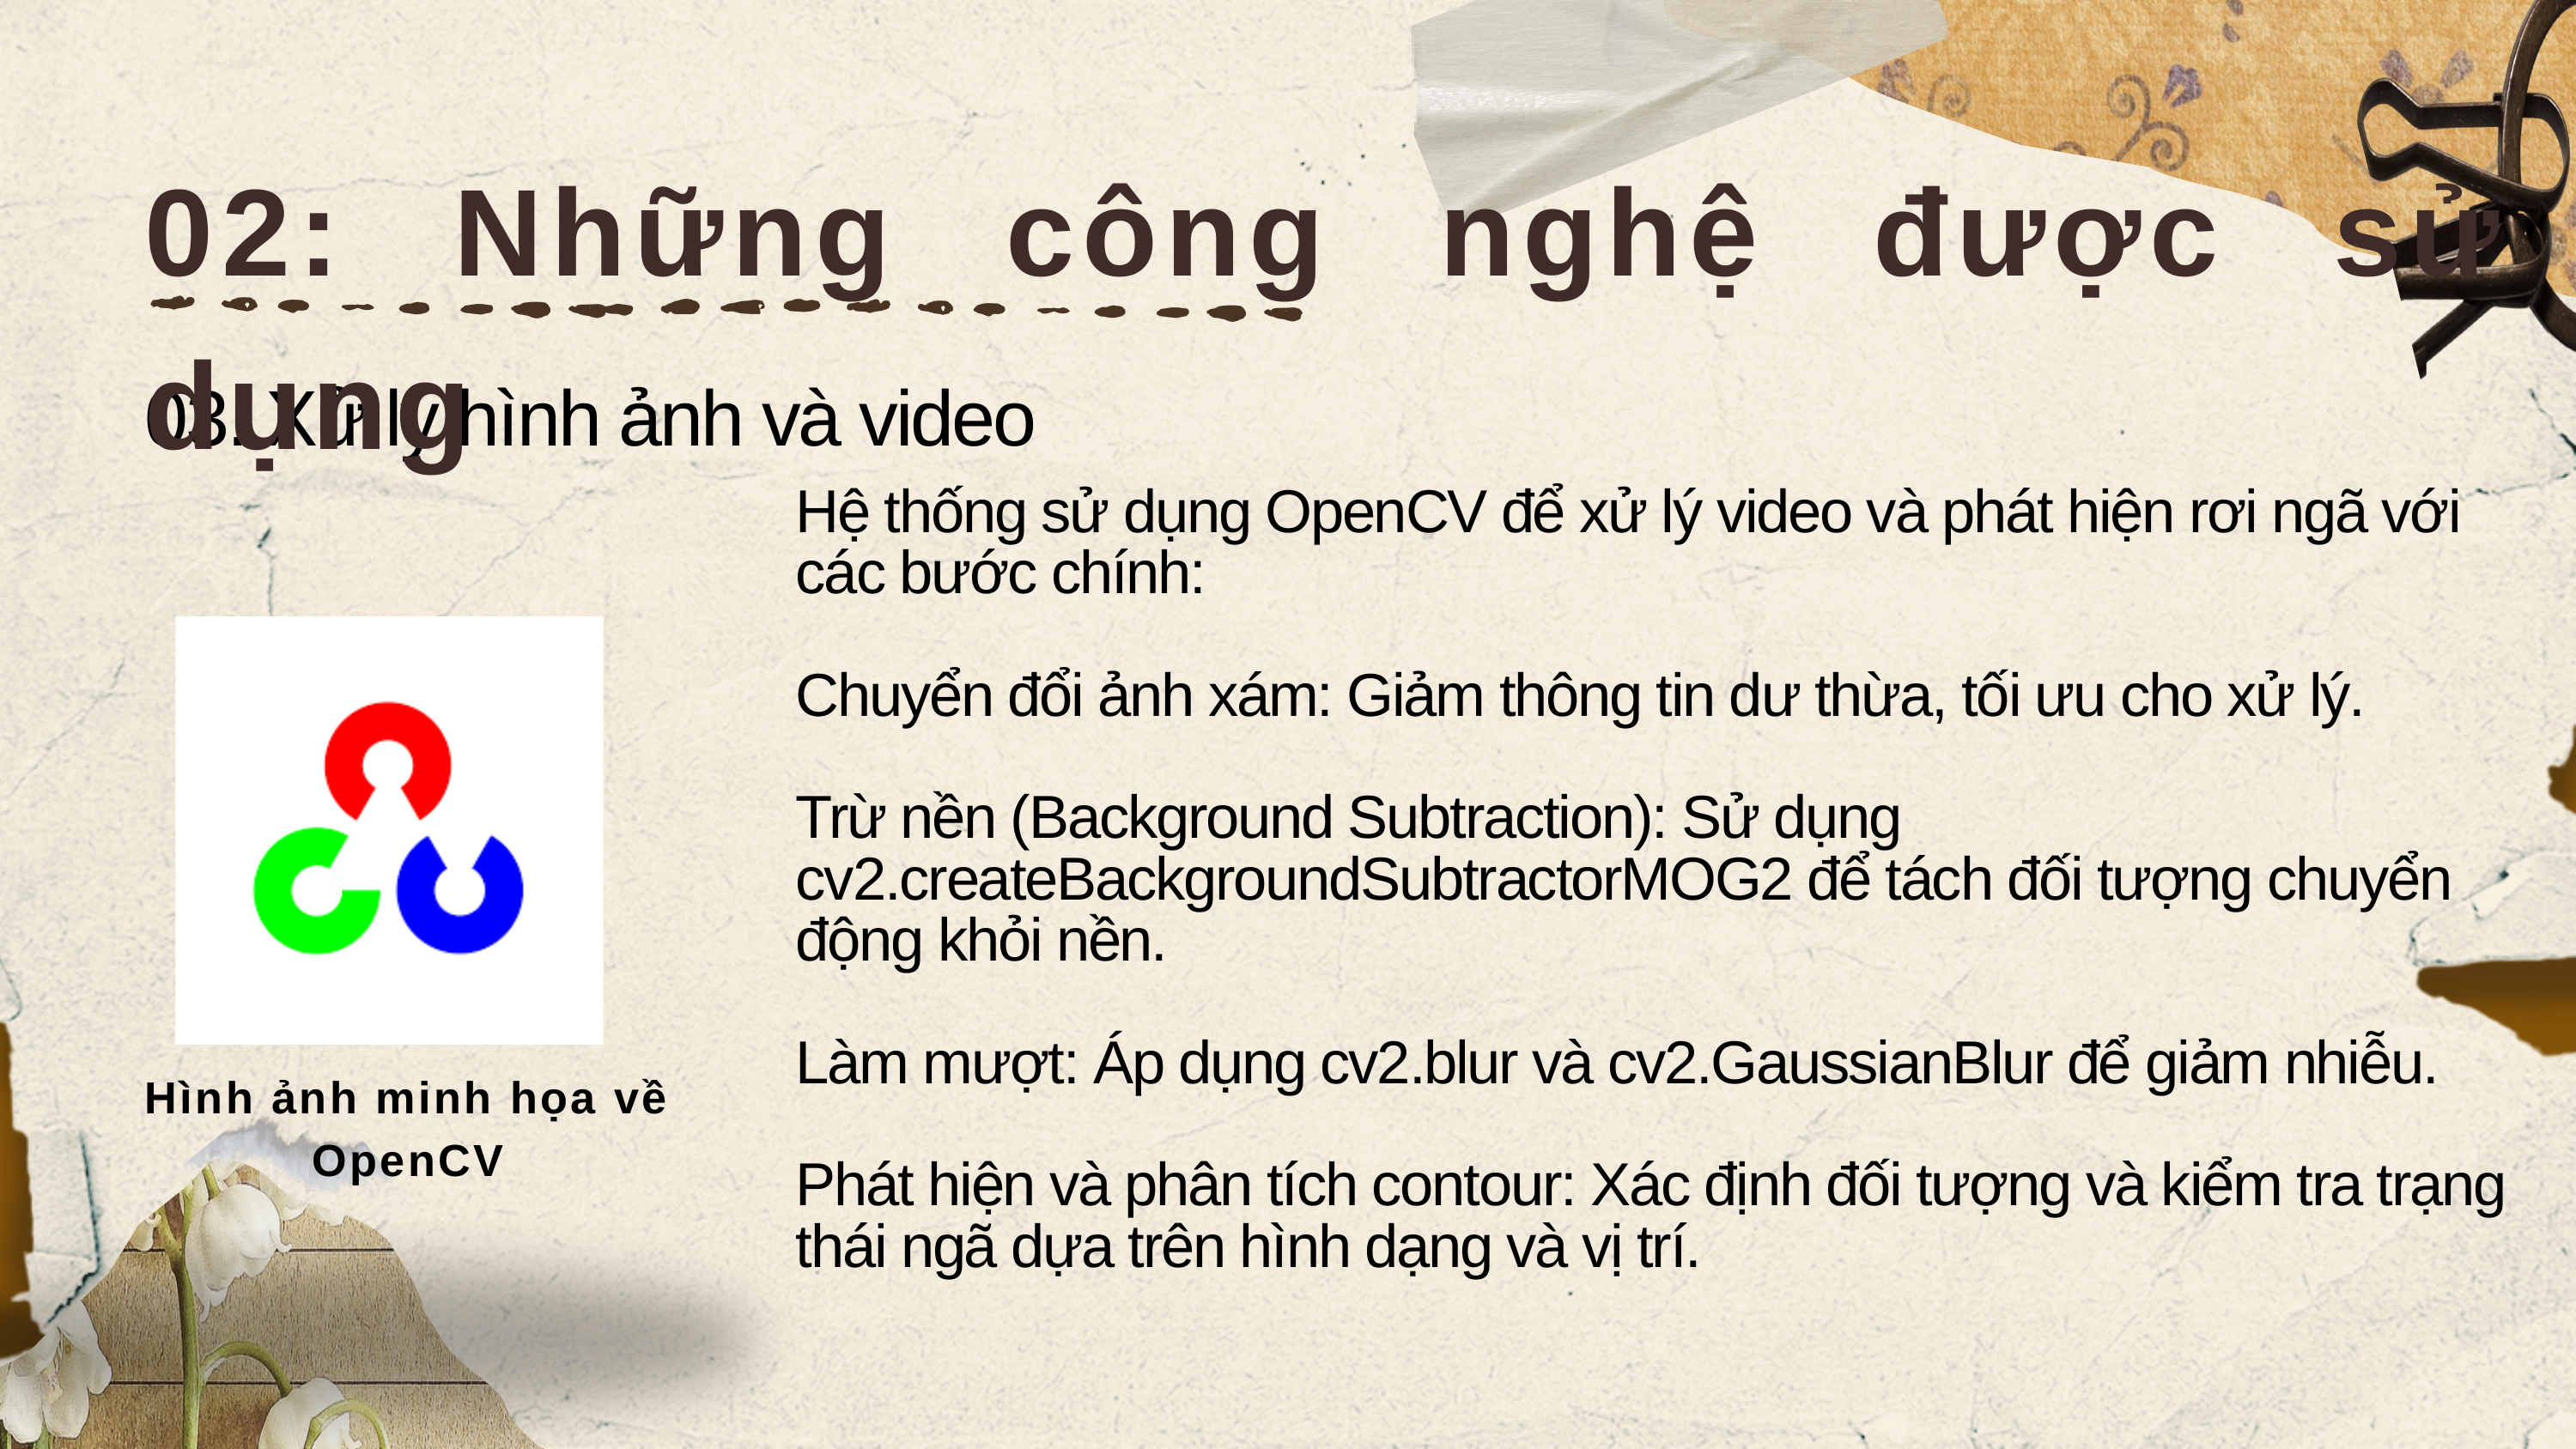

02: Những công nghệ được sử dụng

03. Xử lý hình ảnh và video
Hệ thống sử dụng OpenCV để xử lý video và phát hiện rơi ngã với các bước chính:

Chuyển đổi ảnh xám: Giảm thông tin dư thừa, tối ưu cho xử lý.

Trừ nền (Background Subtraction): Sử dụng cv2.createBackgroundSubtractorMOG2 để tách đối tượng chuyển động khỏi nền.

Làm mượt: Áp dụng cv2.blur và cv2.GaussianBlur để giảm nhiễu.

Phát hiện và phân tích contour: Xác định đối tượng và kiểm tra trạng thái ngã dựa trên hình dạng và vị trí.

Hình ảnh minh họa về OpenCV